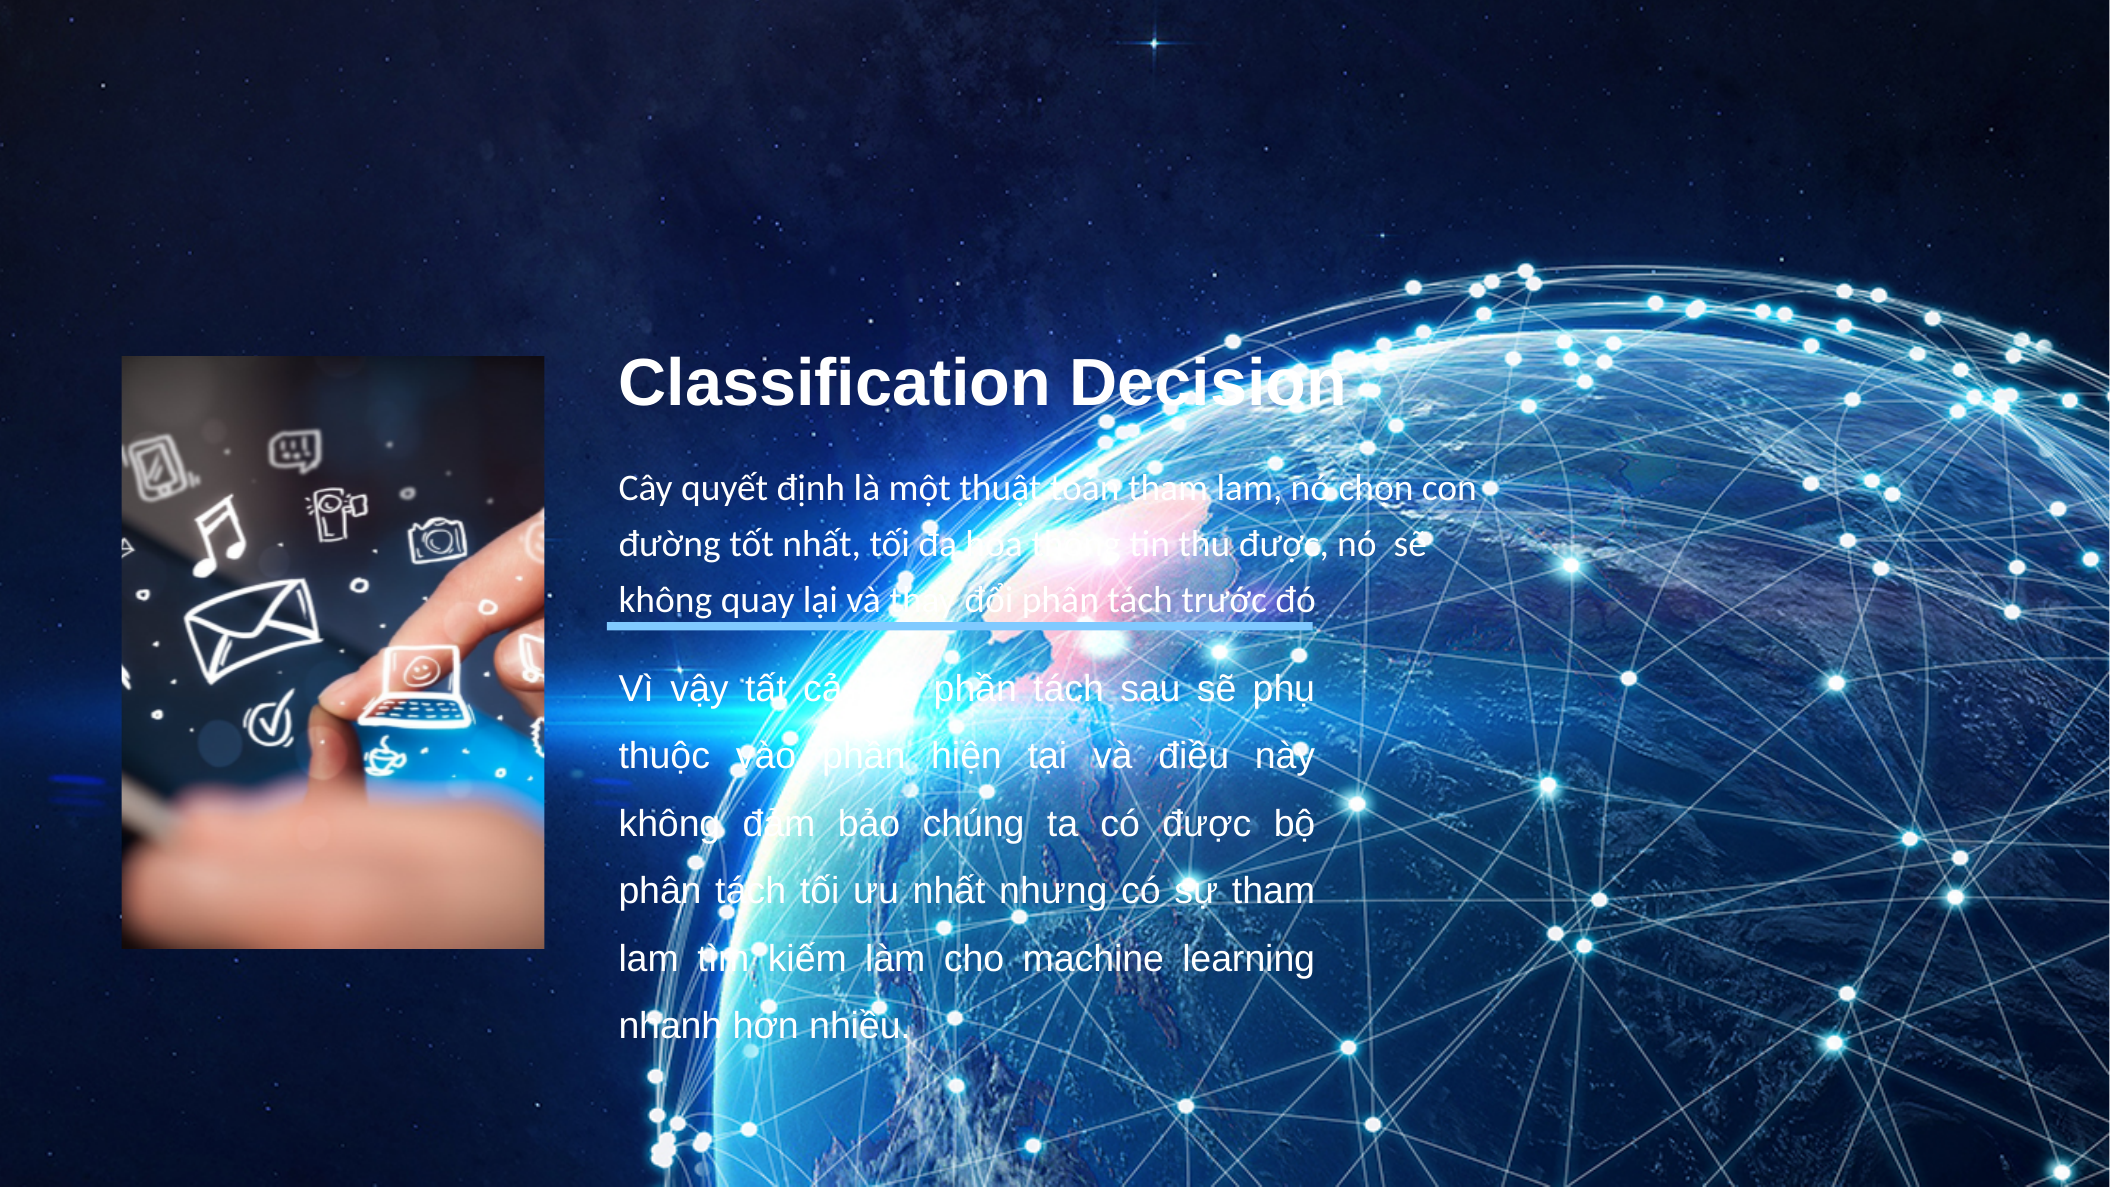

Classification Decision

Cây quyết định là một thuật toán tham lam, nó chọn con đường tốt nhất, tối đa hóa thông tin thu được, nó  sẽ không quay lại và thay đổi phân tách trước đó

Vì vậy tất cả các phần tách sau sẽ phụ thuộc vào phần hiện tại và điều này không đảm bảo chúng ta có được bộ phân tách tối ưu nhất nhưng có sự tham lam tìm kiếm làm cho machine learning nhanh hơn nhiều.